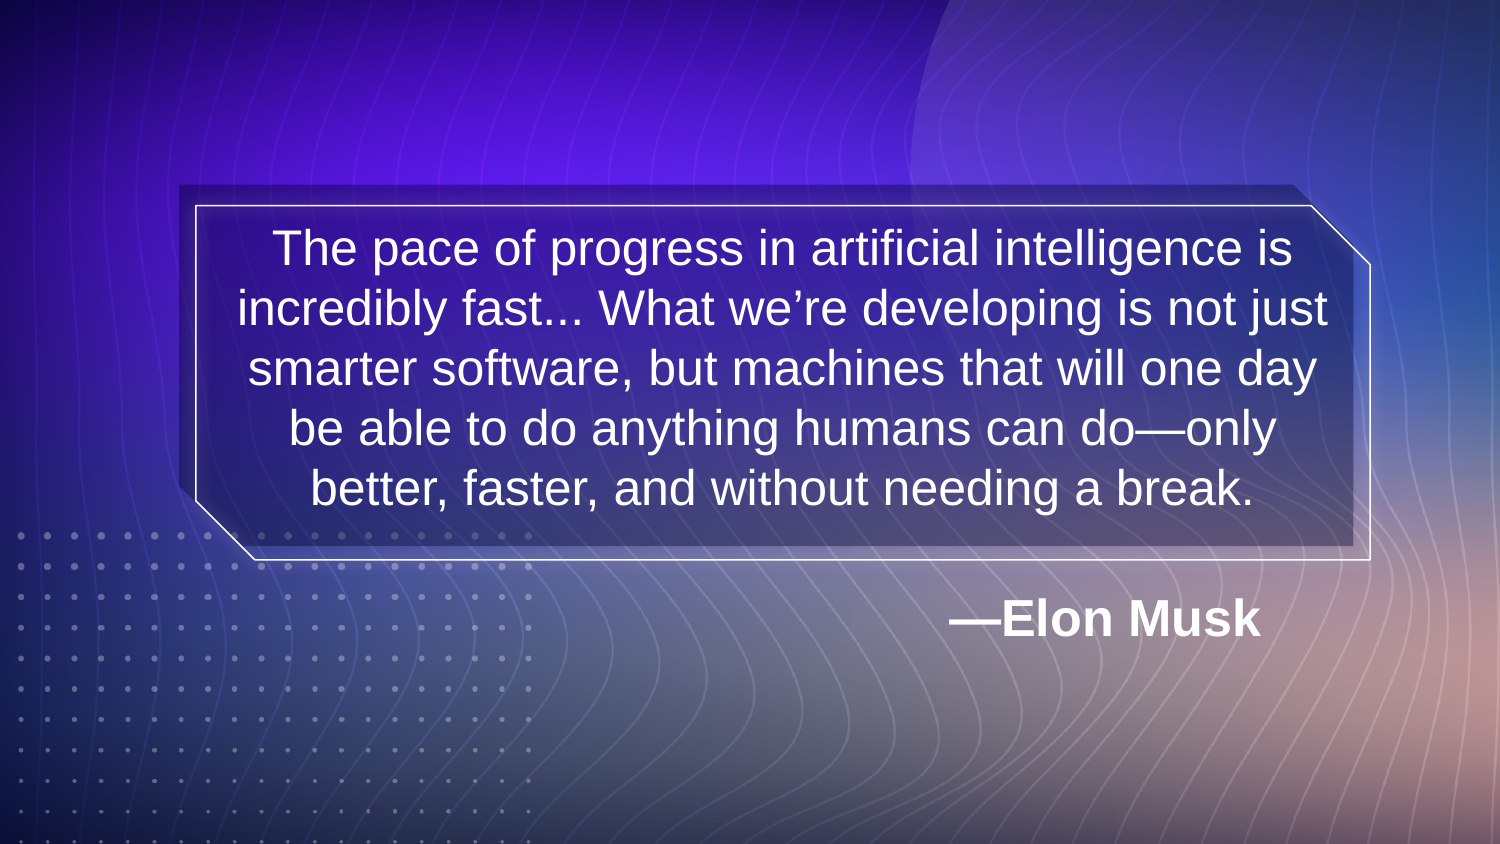

The pace of progress in artificial intelligence is incredibly fast... What we’re developing is not just smarter software, but machines that will one day be able to do anything humans can do—only better, faster, and without needing a break.
# —Elon Musk